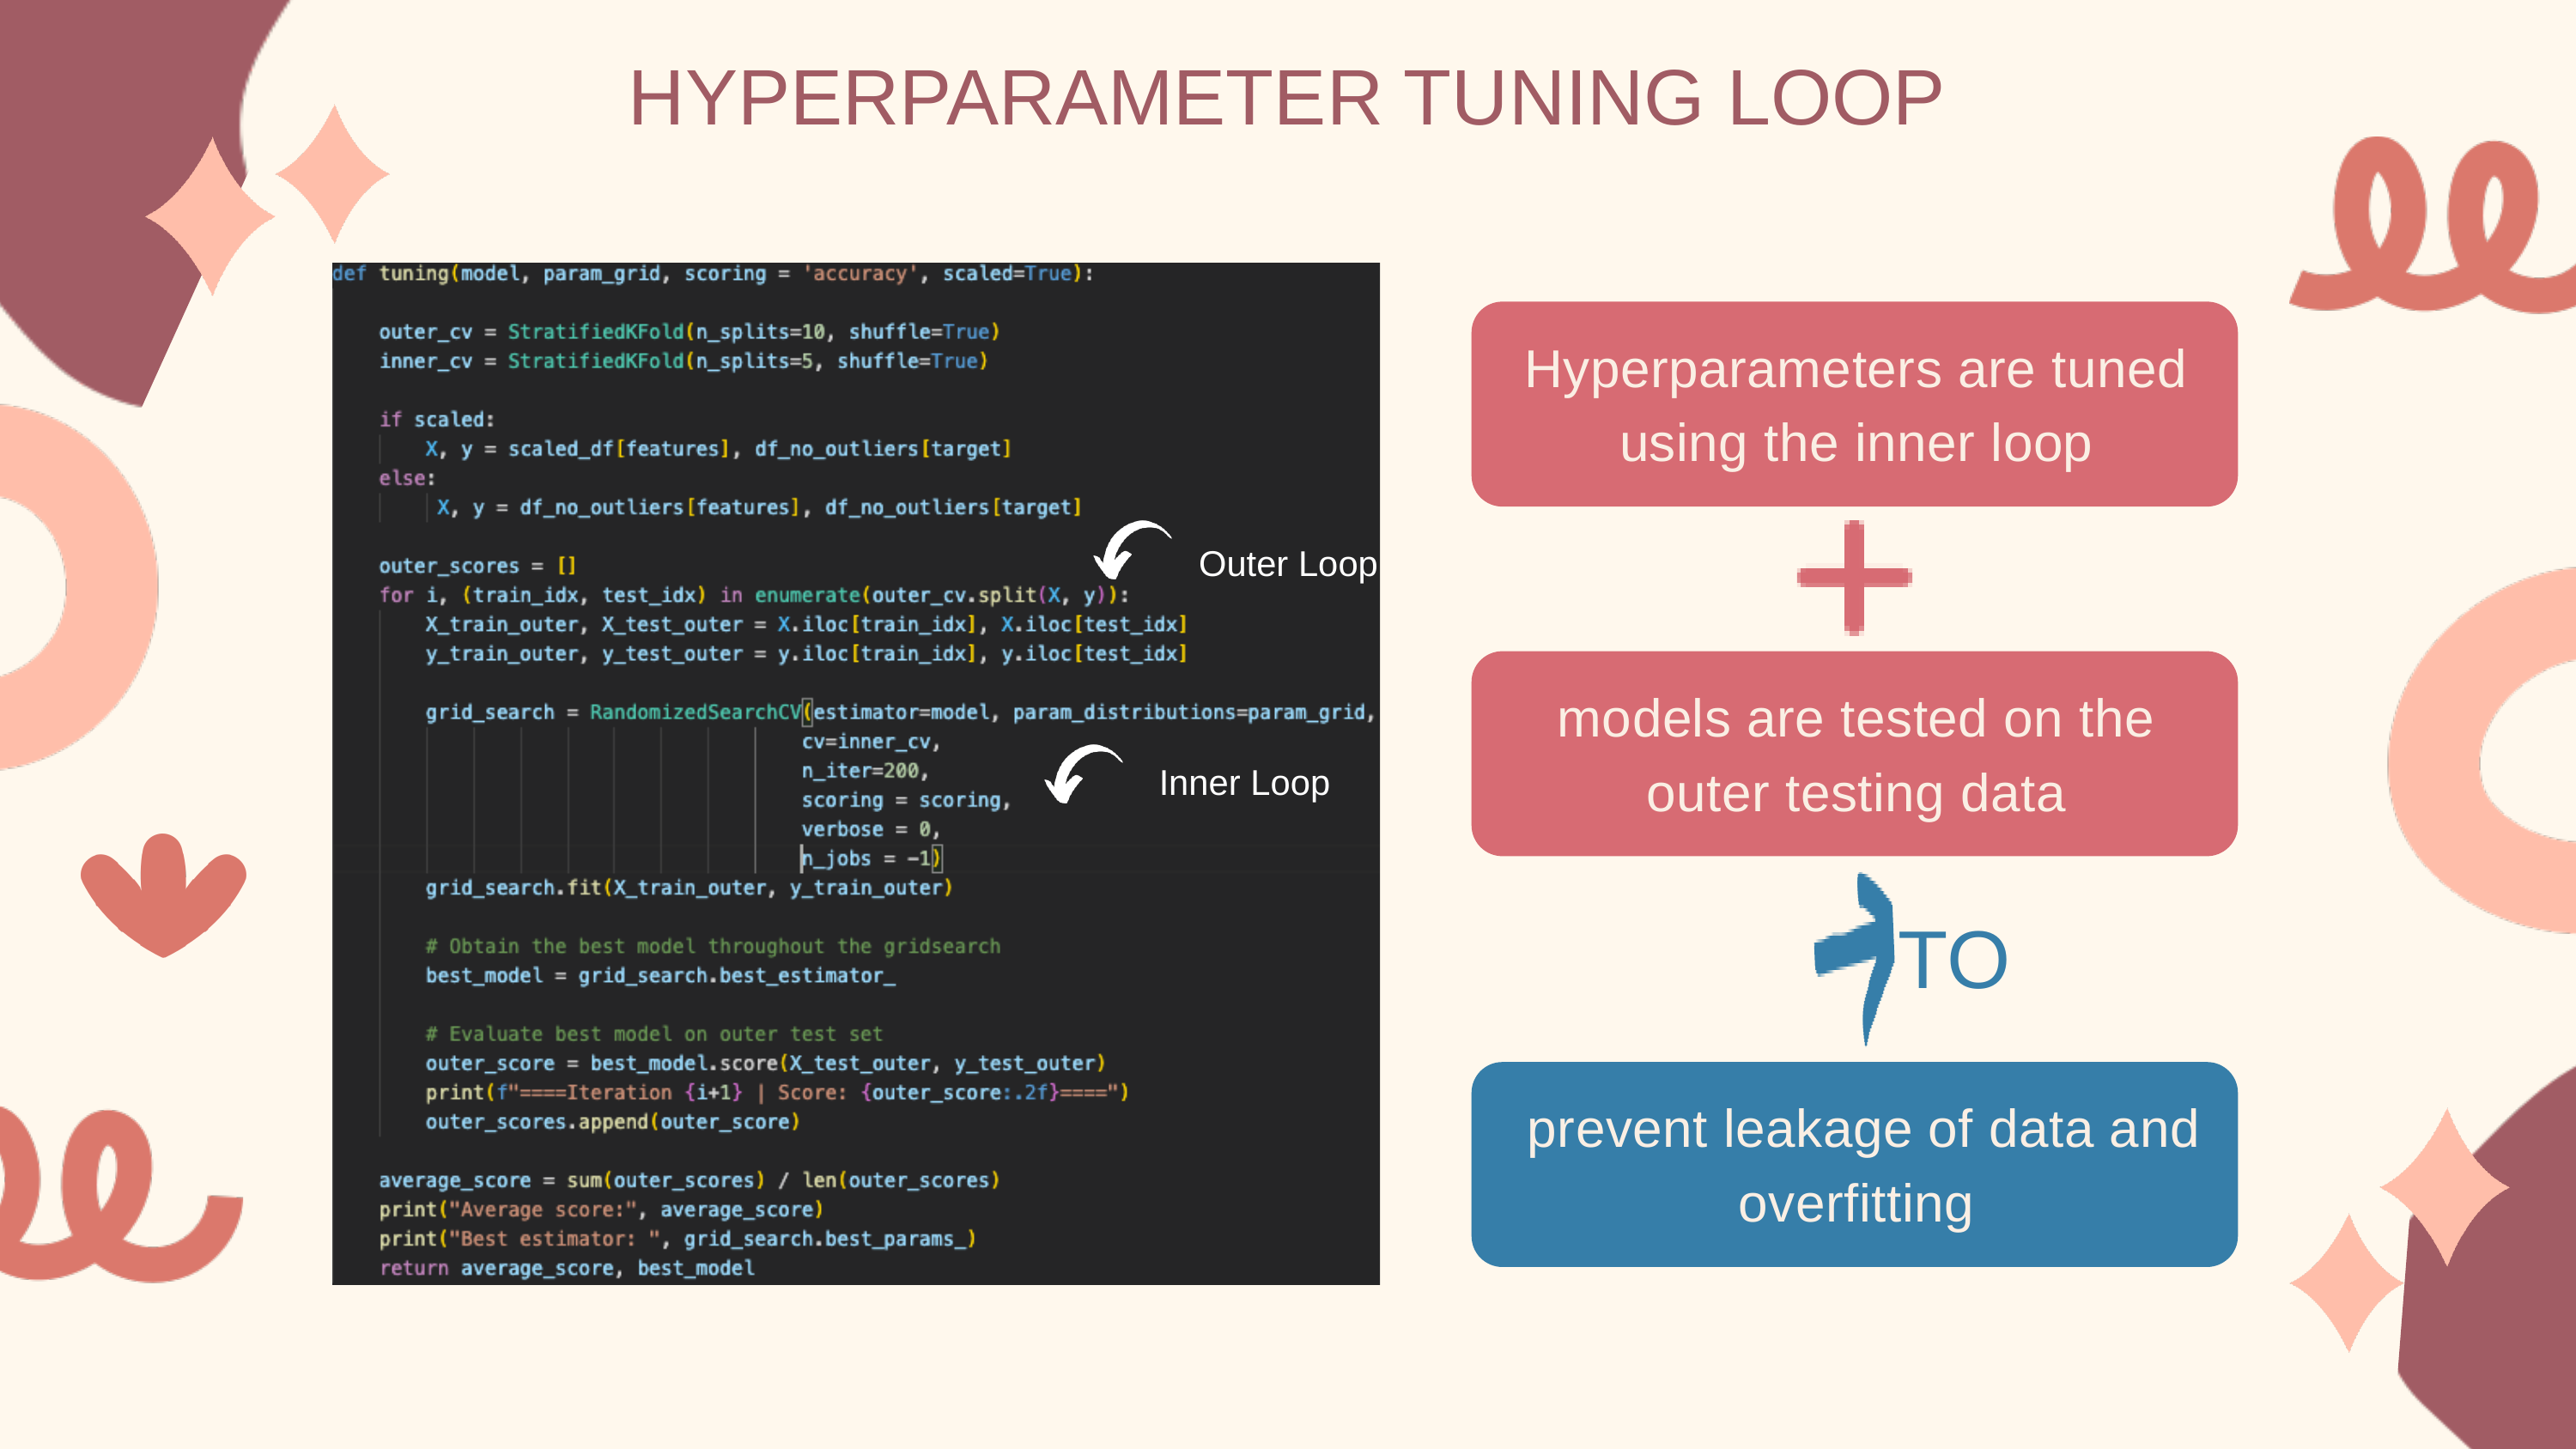

HYPERPARAMETER TUNING LOOP

Hyperparameters are tuned using the inner loop

Outer Loop

models are tested on the outer testing data

Inner Loop

TO

 prevent leakage of data and overfitting